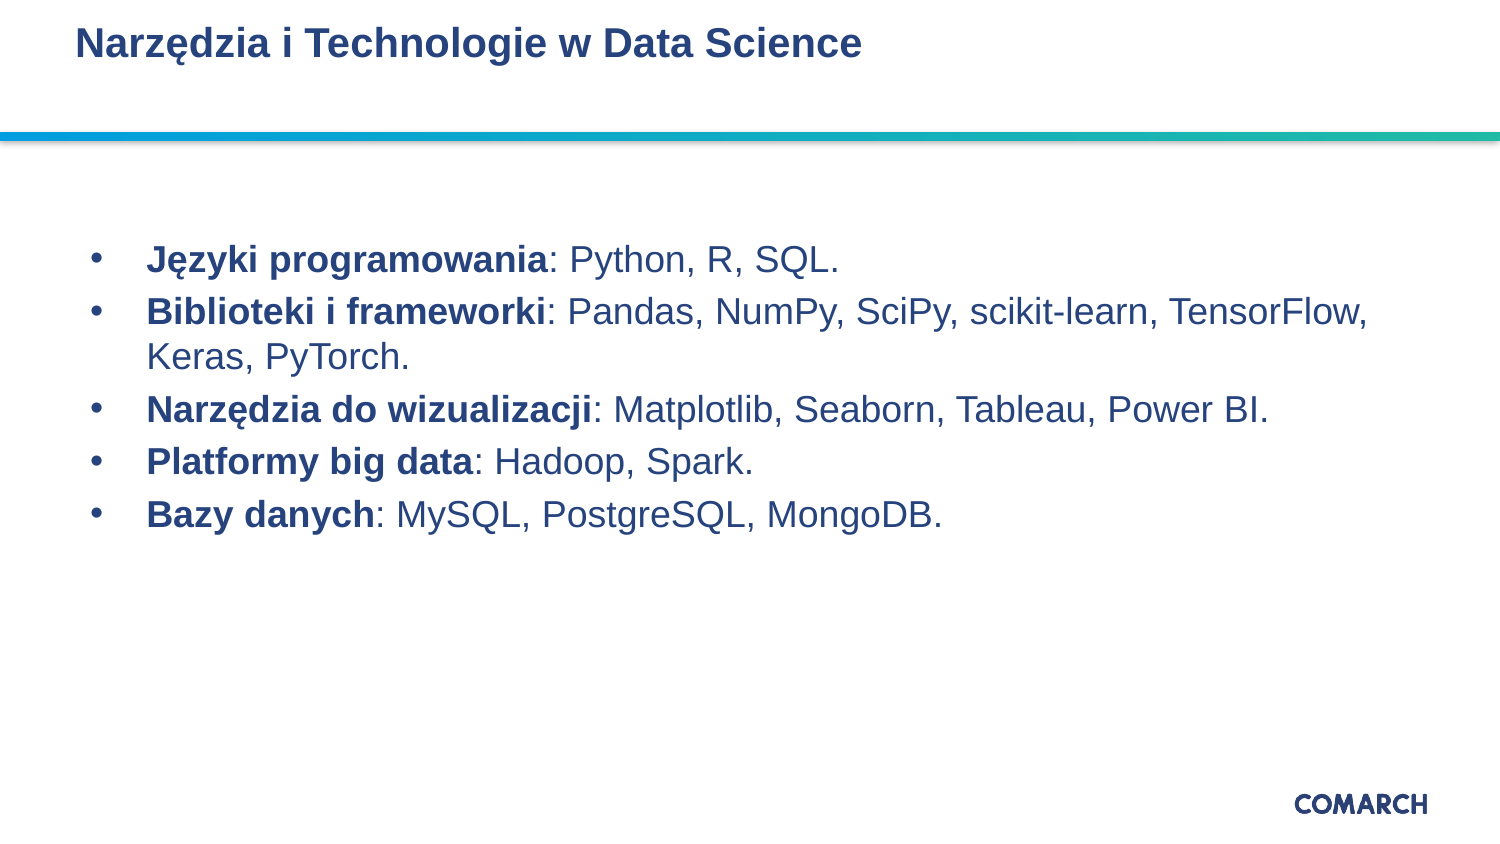

Narzędzia i Technologie w Data Science

Języki programowania: Python, R, SQL.
Biblioteki i frameworki: Pandas, NumPy, SciPy, scikit-learn, TensorFlow, Keras, PyTorch.
Narzędzia do wizualizacji: Matplotlib, Seaborn, Tableau, Power BI.
Platformy big data: Hadoop, Spark.
Bazy danych: MySQL, PostgreSQL, MongoDB.